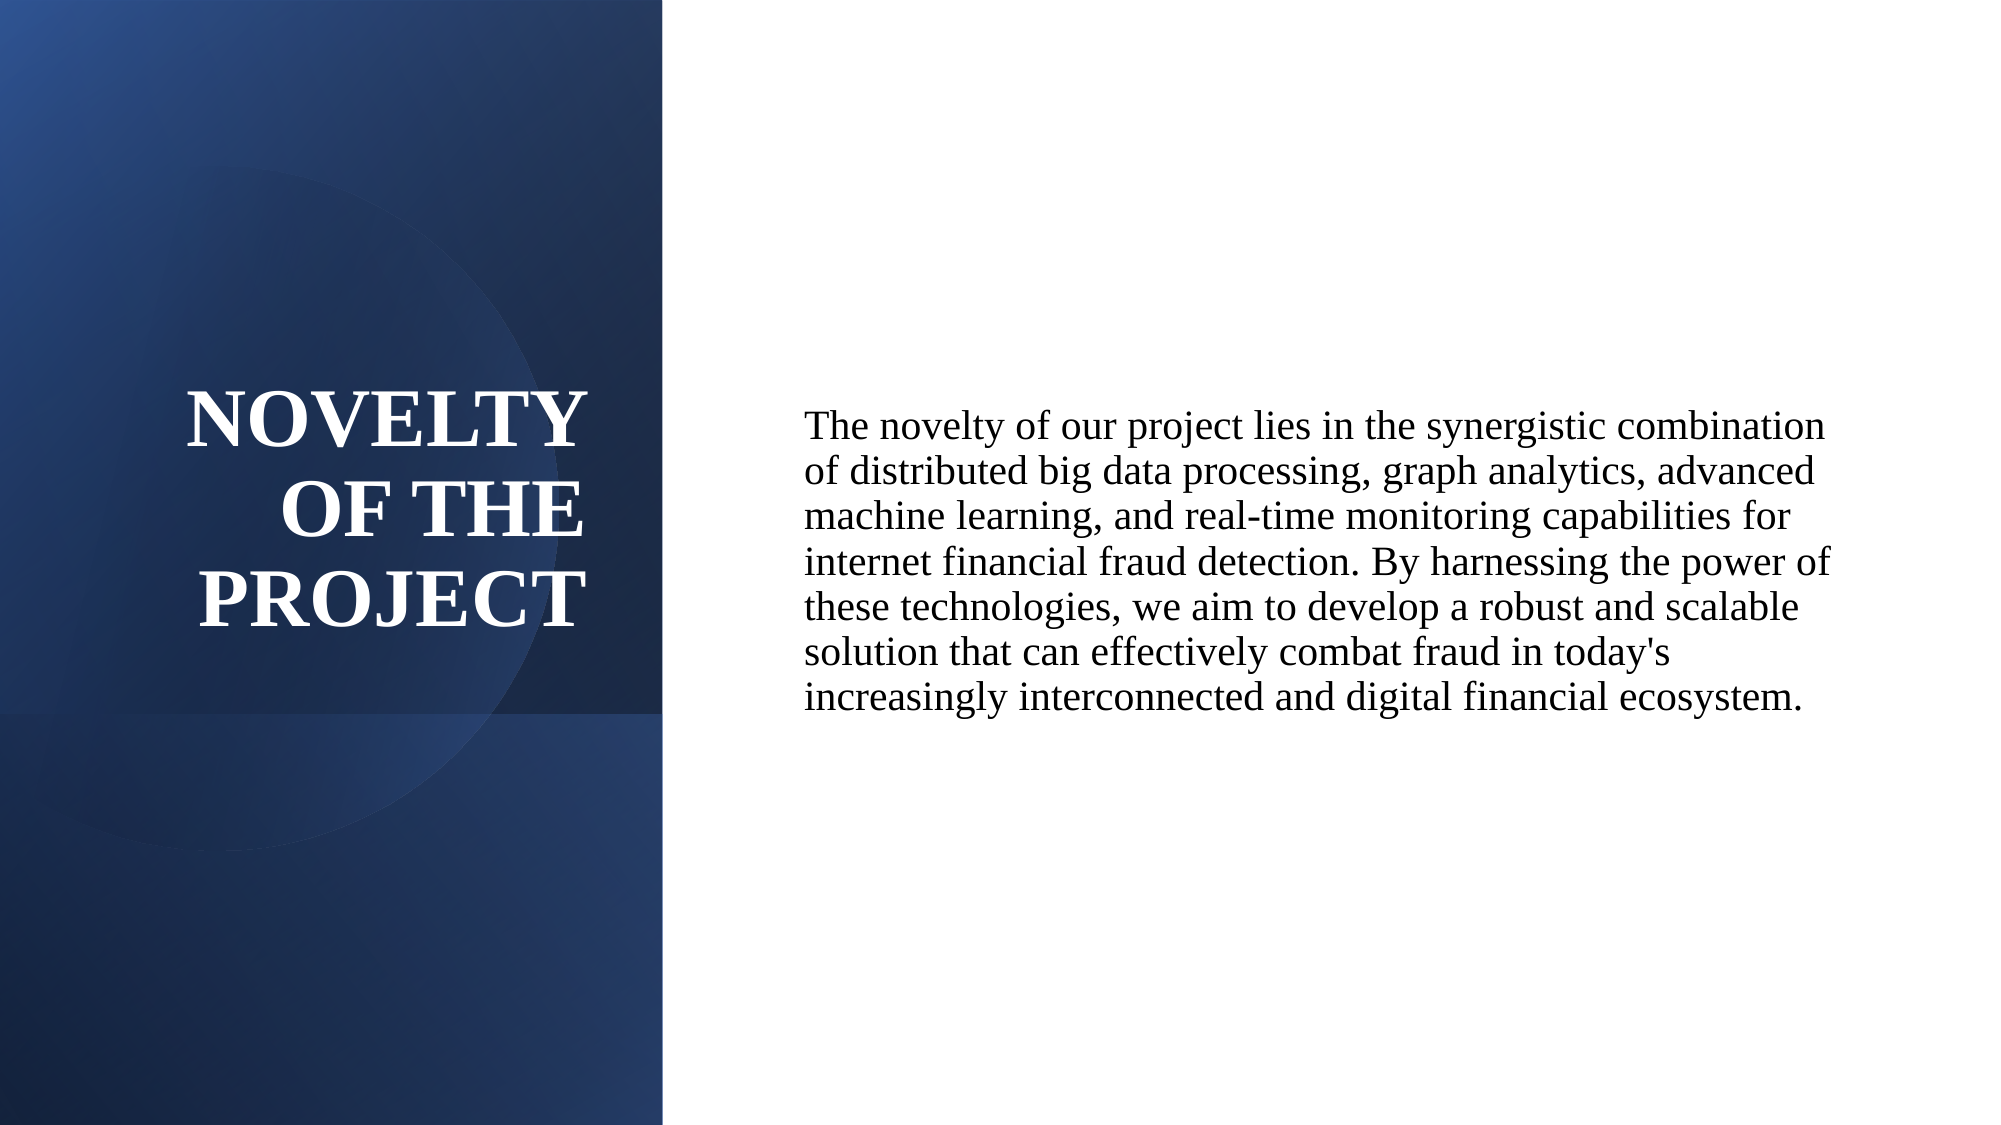

NOVELTY OF THE PROJECT
The novelty of our project lies in the synergistic combination of distributed big data processing, graph analytics, advanced machine learning, and real-time monitoring capabilities for internet financial fraud detection. By harnessing the power of these technologies, we aim to develop a robust and scalable solution that can effectively combat fraud in today's increasingly interconnected and digital financial ecosystem.